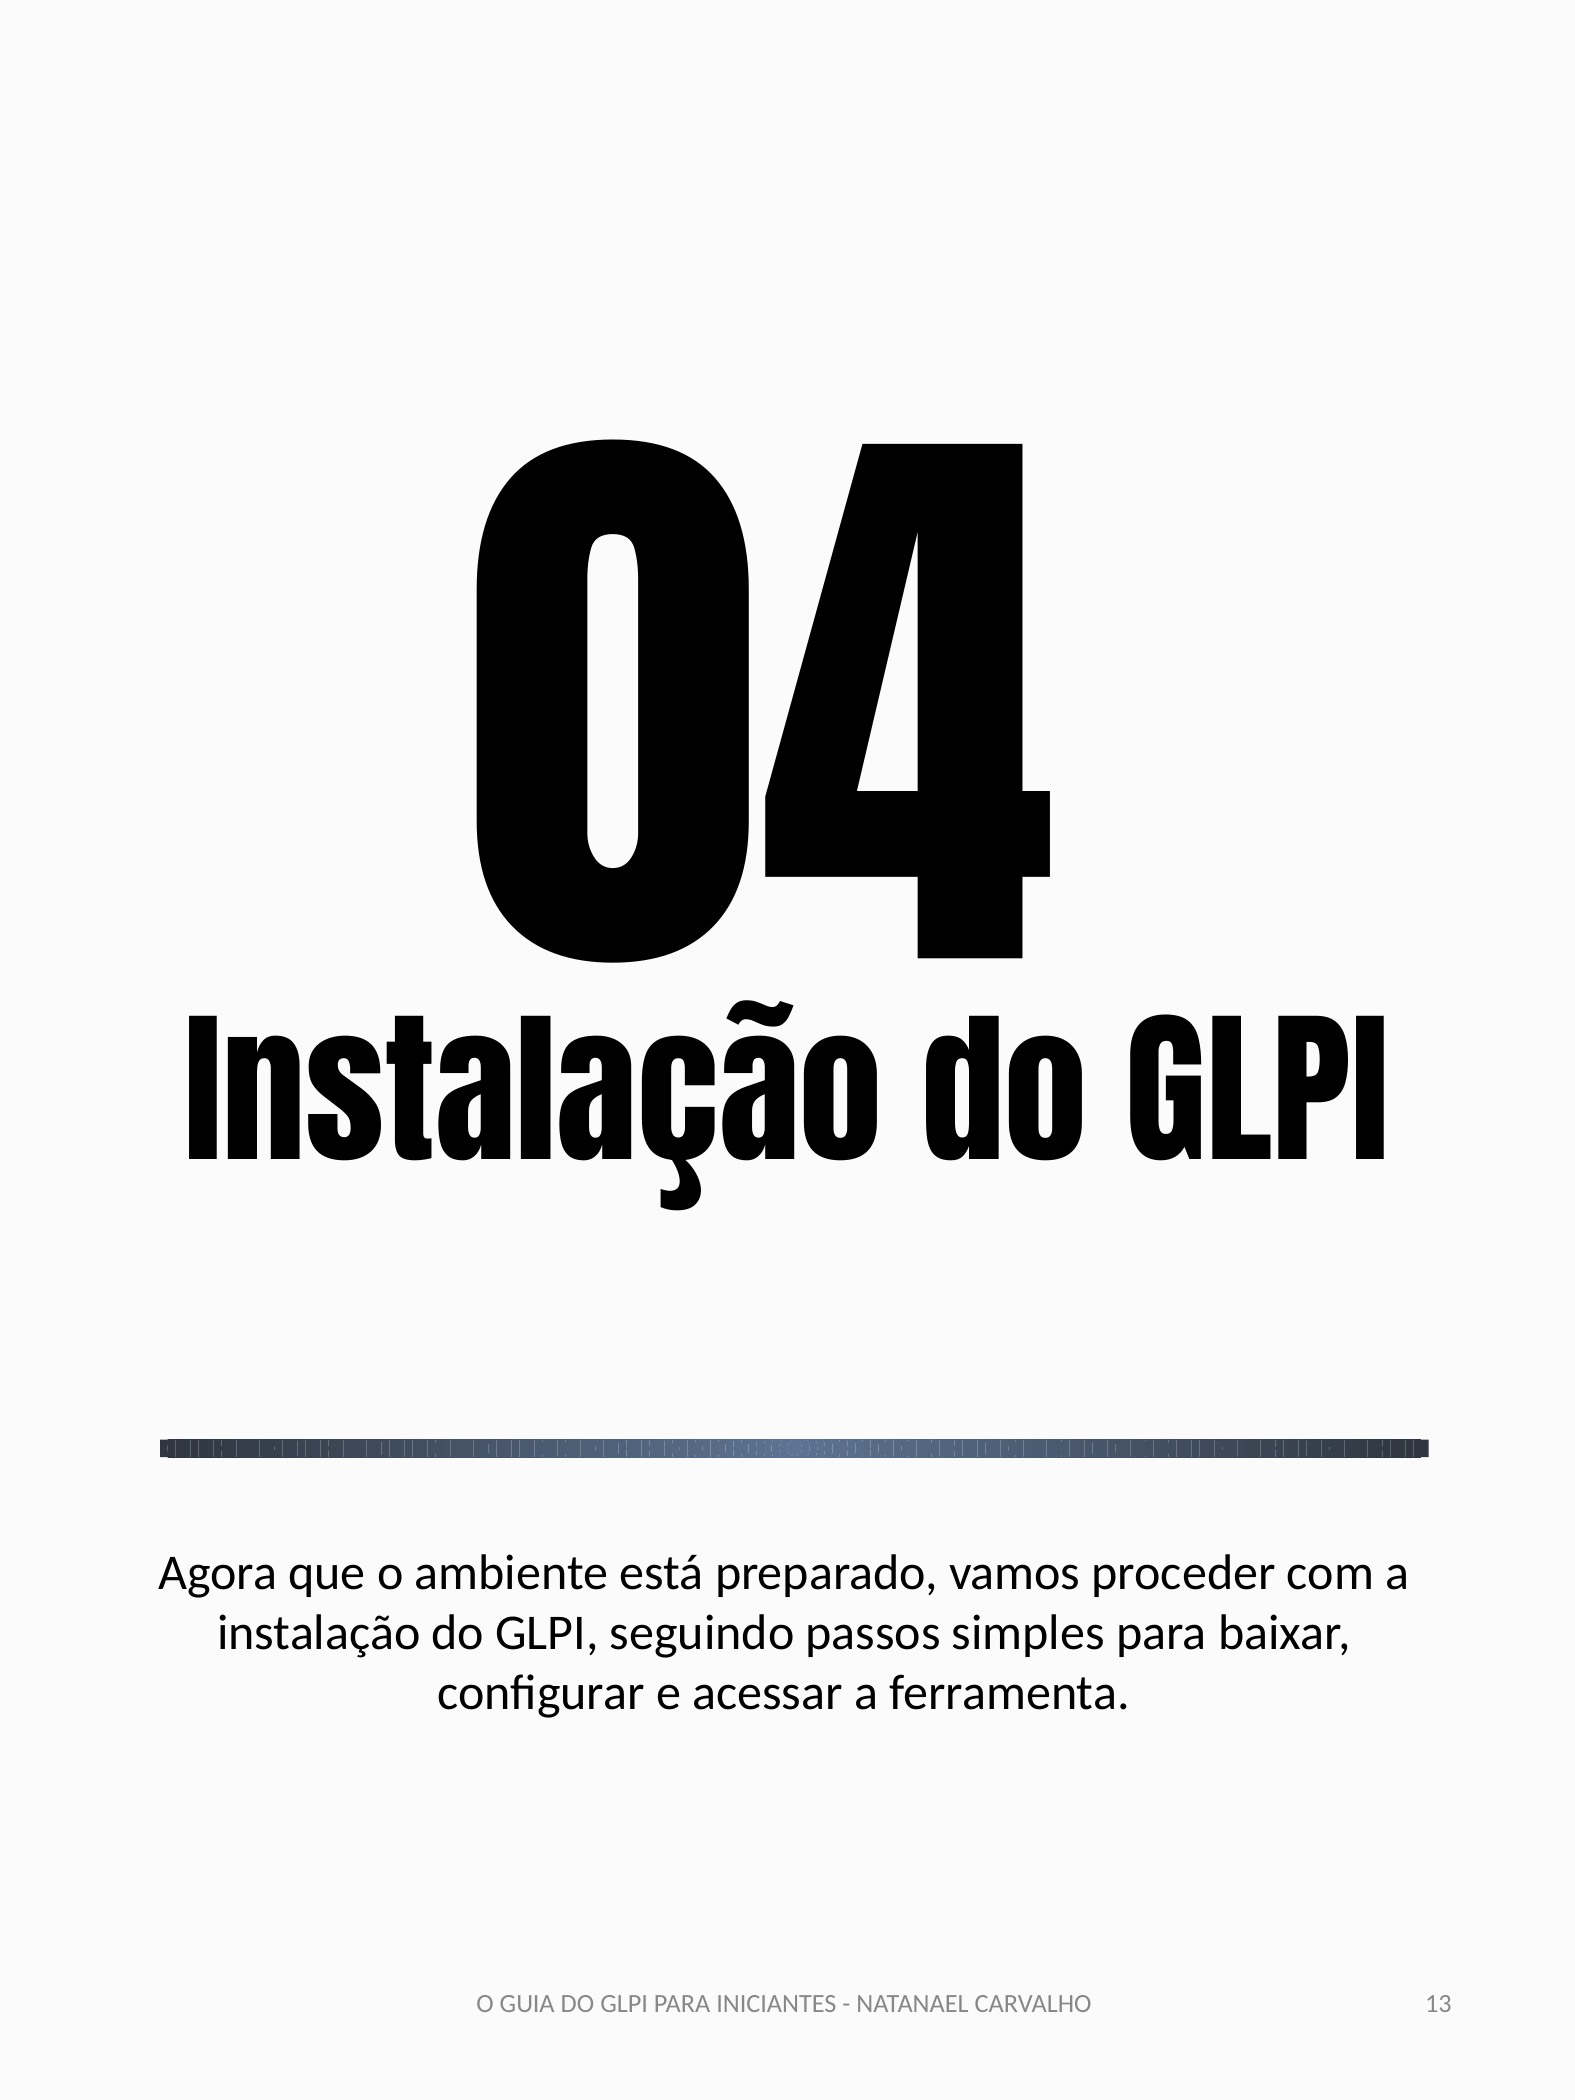

04
Instalação do GLPI

Agora que o ambiente está preparado, vamos proceder com a instalação do GLPI, seguindo passos simples para baixar, configurar e acessar a ferramenta.
13
O GUIA DO GLPI PARA INICIANTES - NATANAEL CARVALHO